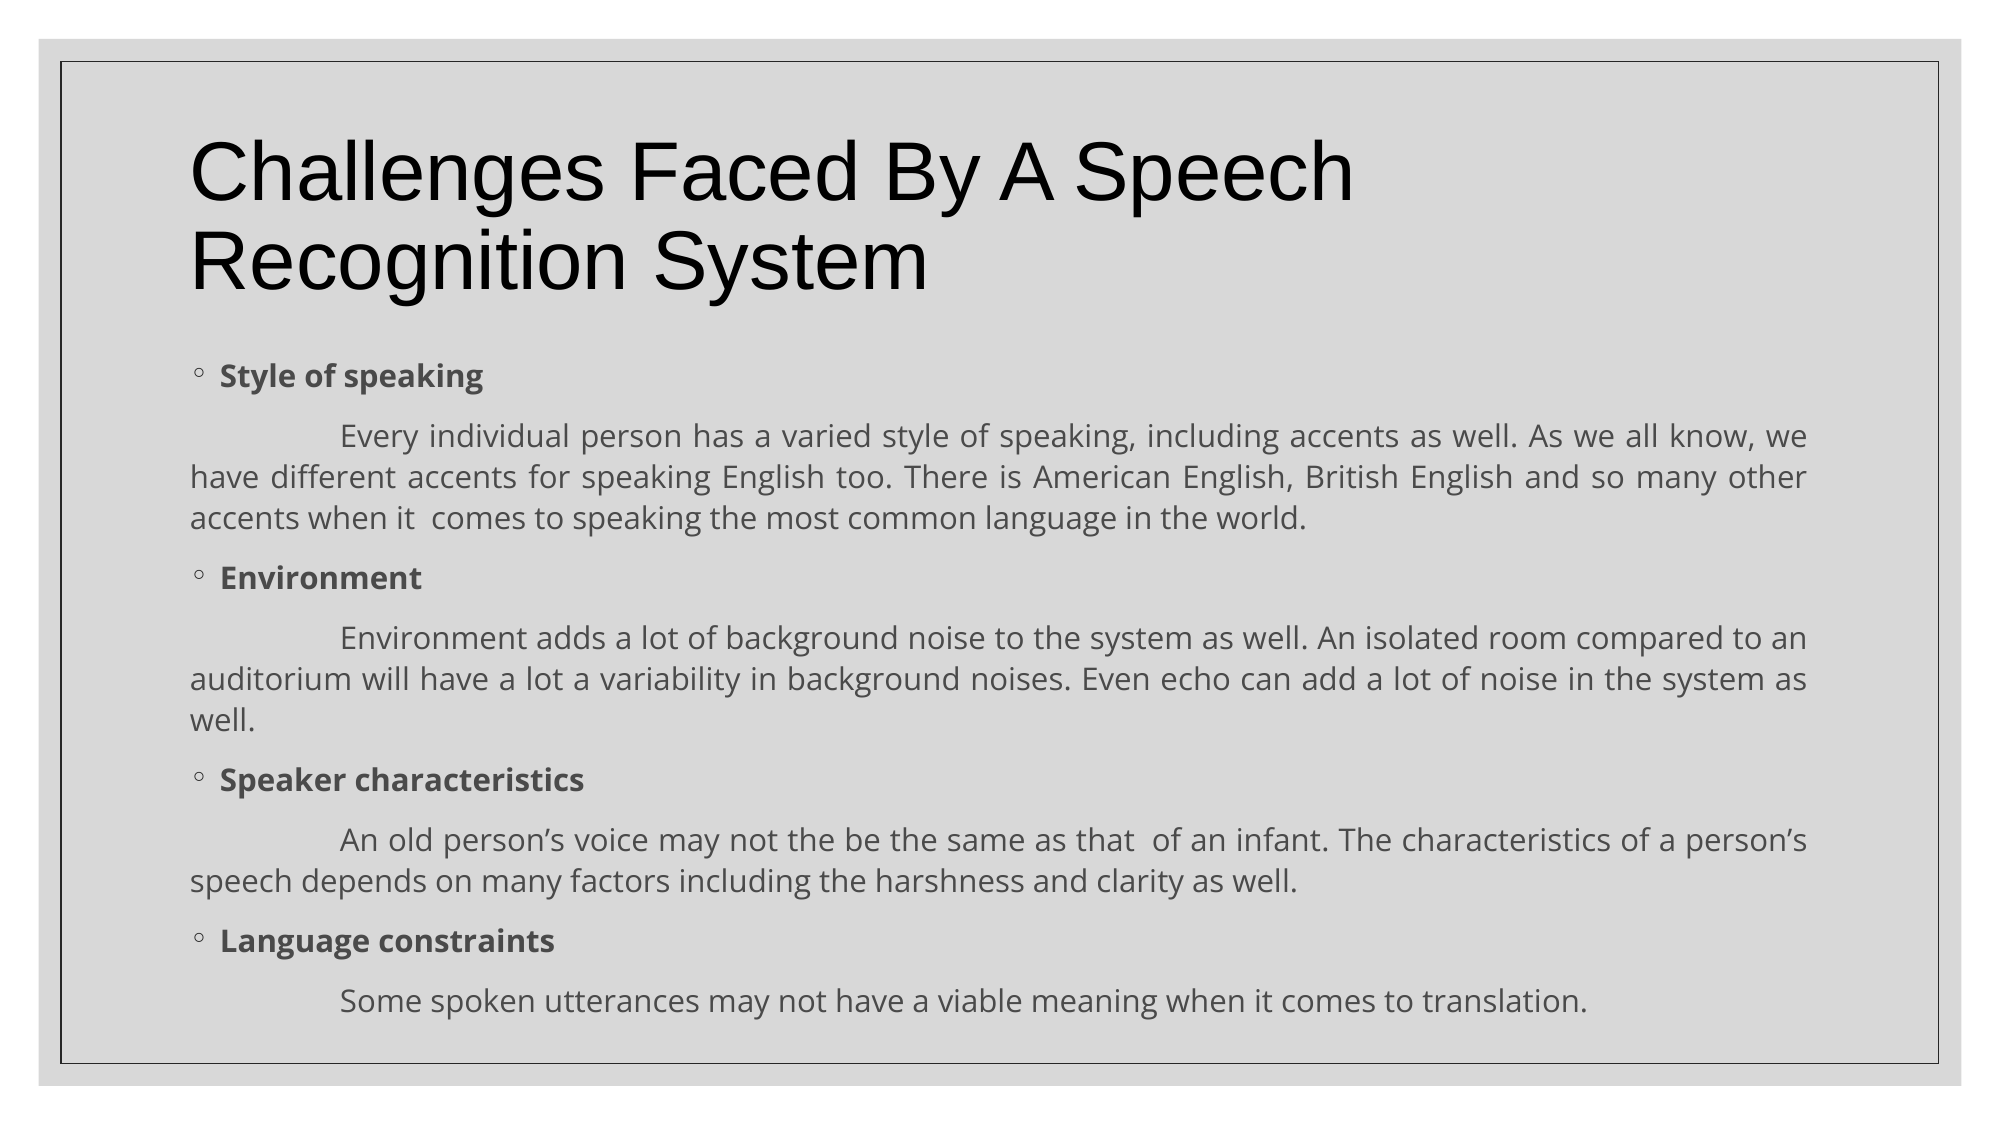

# Challenges Faced By A Speech Recognition System
Style of speaking
	Every individual person has a varied style of speaking, including accents as well. As we all know, we have different accents for speaking English too. There is American English, British English and so many other accents when it  comes to speaking the most common language in the world.
Environment
	Environment adds a lot of background noise to the system as well. An isolated room compared to an auditorium will have a lot a variability in background noises. Even echo can add a lot of noise in the system as well.
Speaker characteristics
	An old person’s voice may not the be the same as that  of an infant. The characteristics of a person’s speech depends on many factors including the harshness and clarity as well.
Language constraints
	Some spoken utterances may not have a viable meaning when it comes to translation.